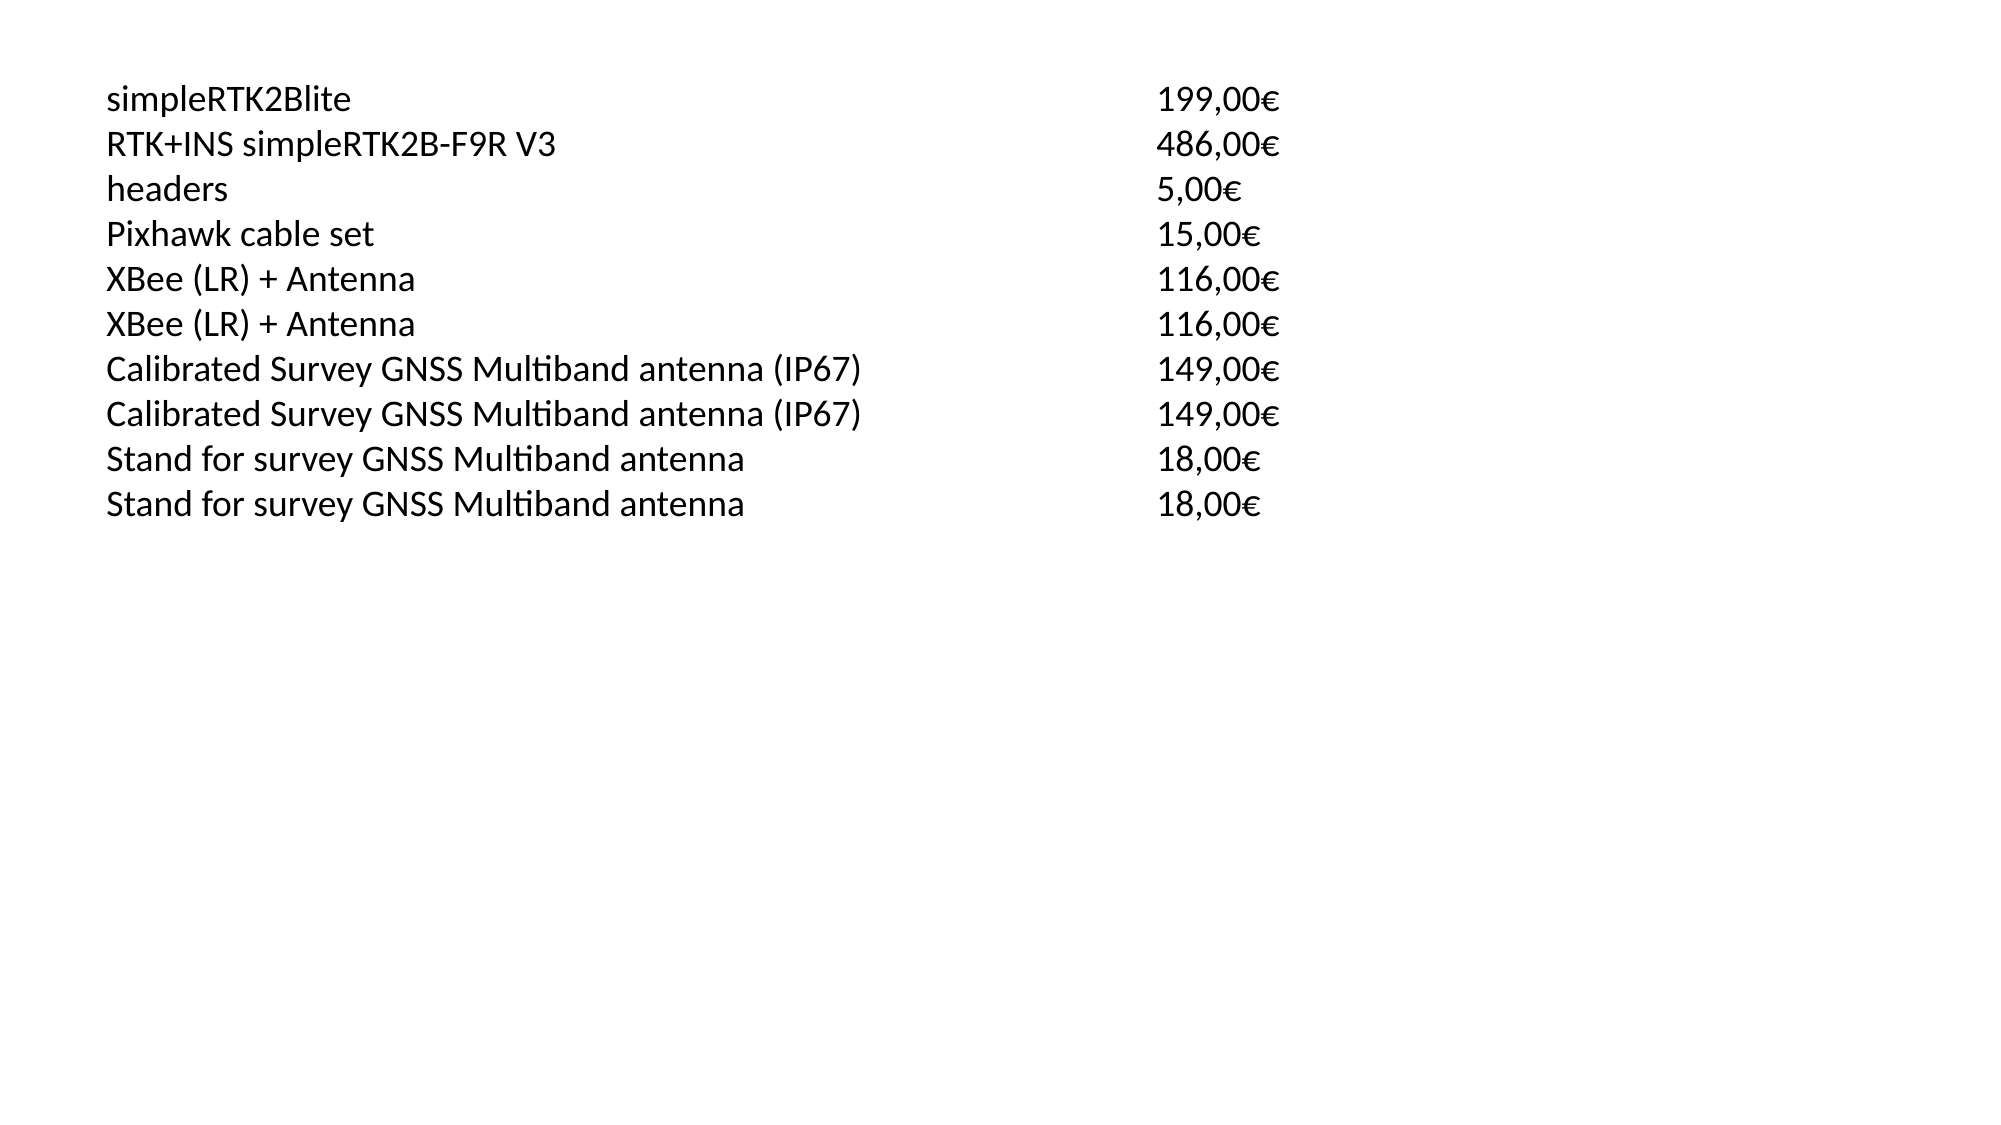

simpleRTK2Blite						199,00€
RTK+INS simpleRTK2B-F9R V3				486,00€
headers							5,00€
Pixhawk cable set						15,00€
XBee (LR) + Antenna					116,00€
XBee (LR) + Antenna					116,00€
Calibrated Survey GNSS Multiband antenna (IP67)		149,00€
Calibrated Survey GNSS Multiband antenna (IP67)		149,00€
Stand for survey GNSS Multiband antenna			18,00€
Stand for survey GNSS Multiband antenna			18,00€